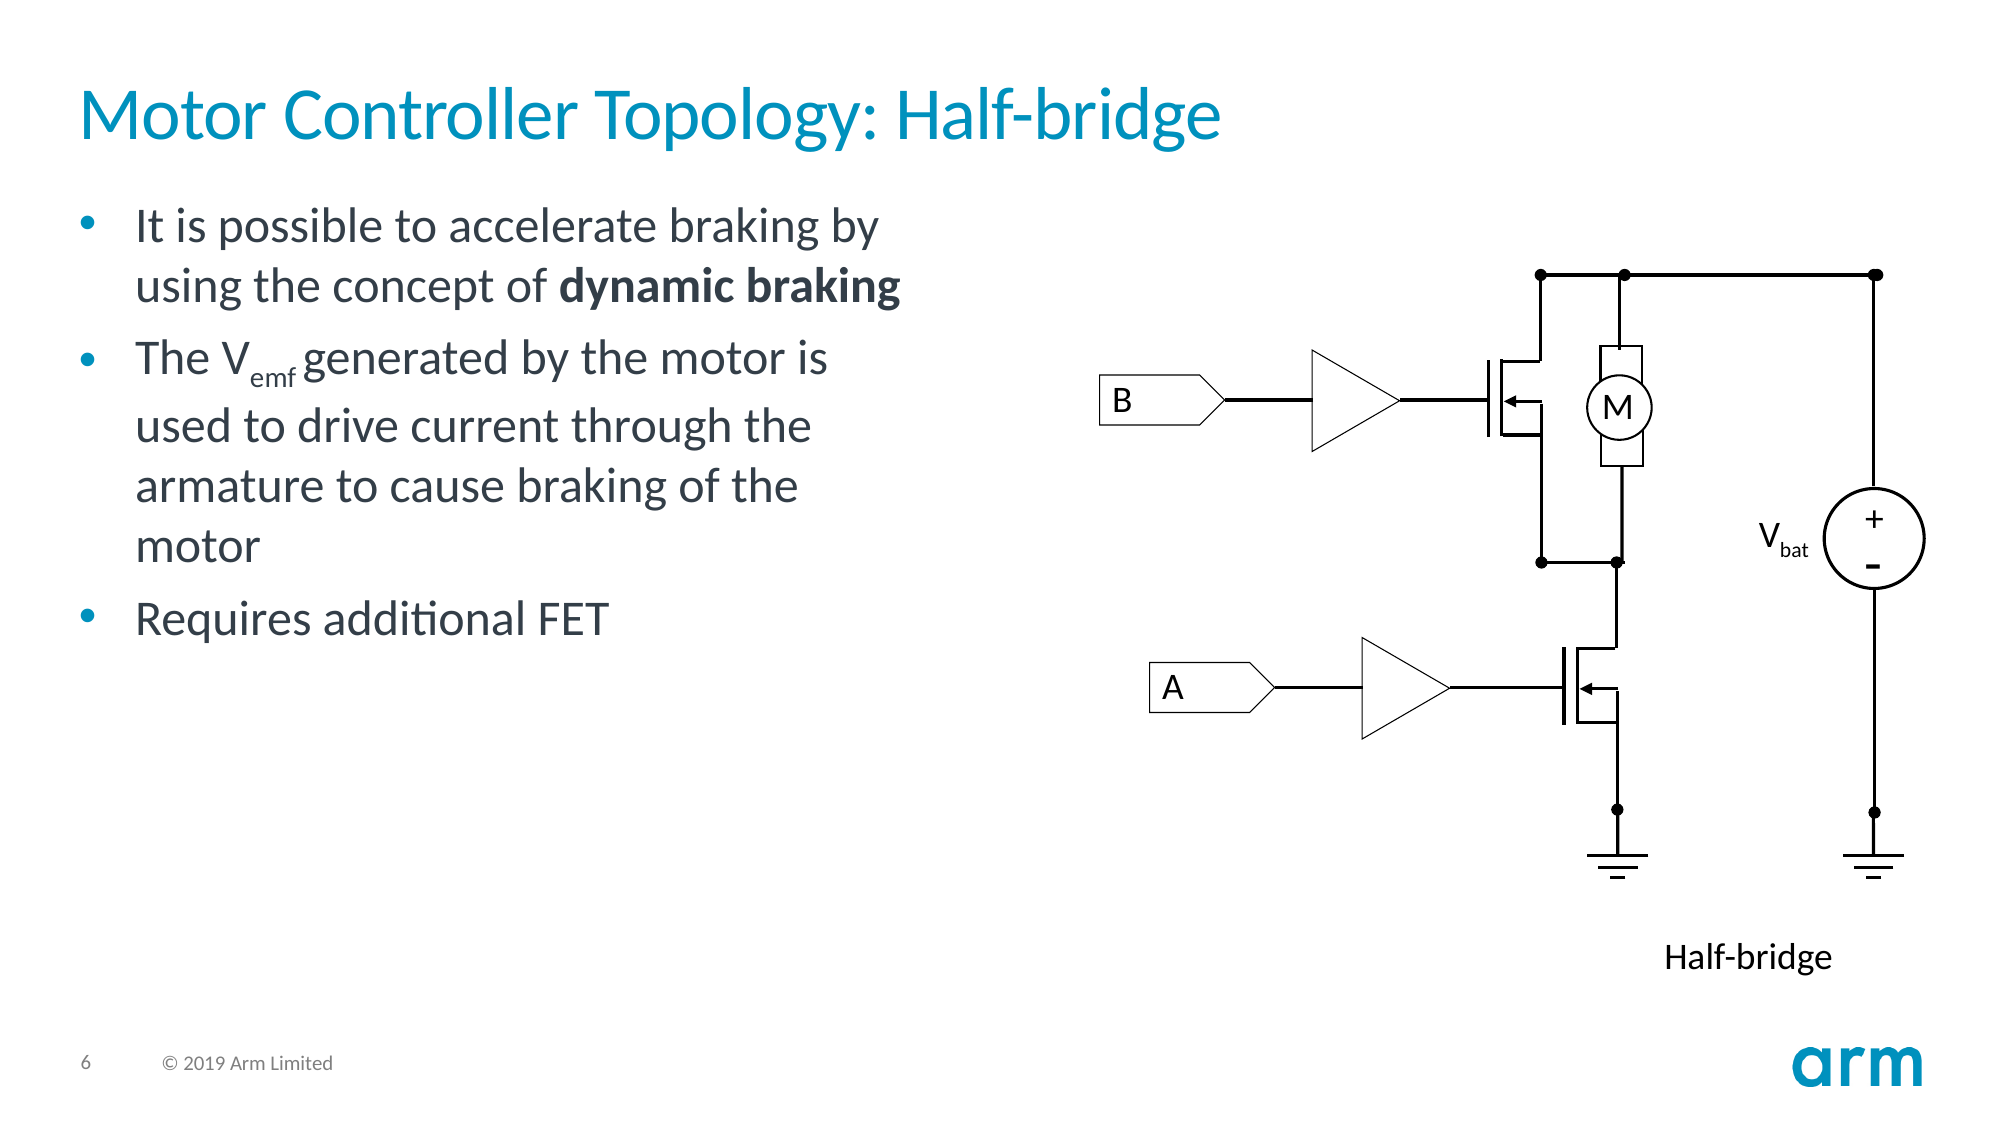

# Motor Controller Topology: Half-bridge
It is possible to accelerate braking by using the concept of dynamic braking
The Vemf generated by the motor is used to drive current through the armature to cause braking of the motor
Requires additional FET

B
M

+

Vbat
-

A
Half-bridge